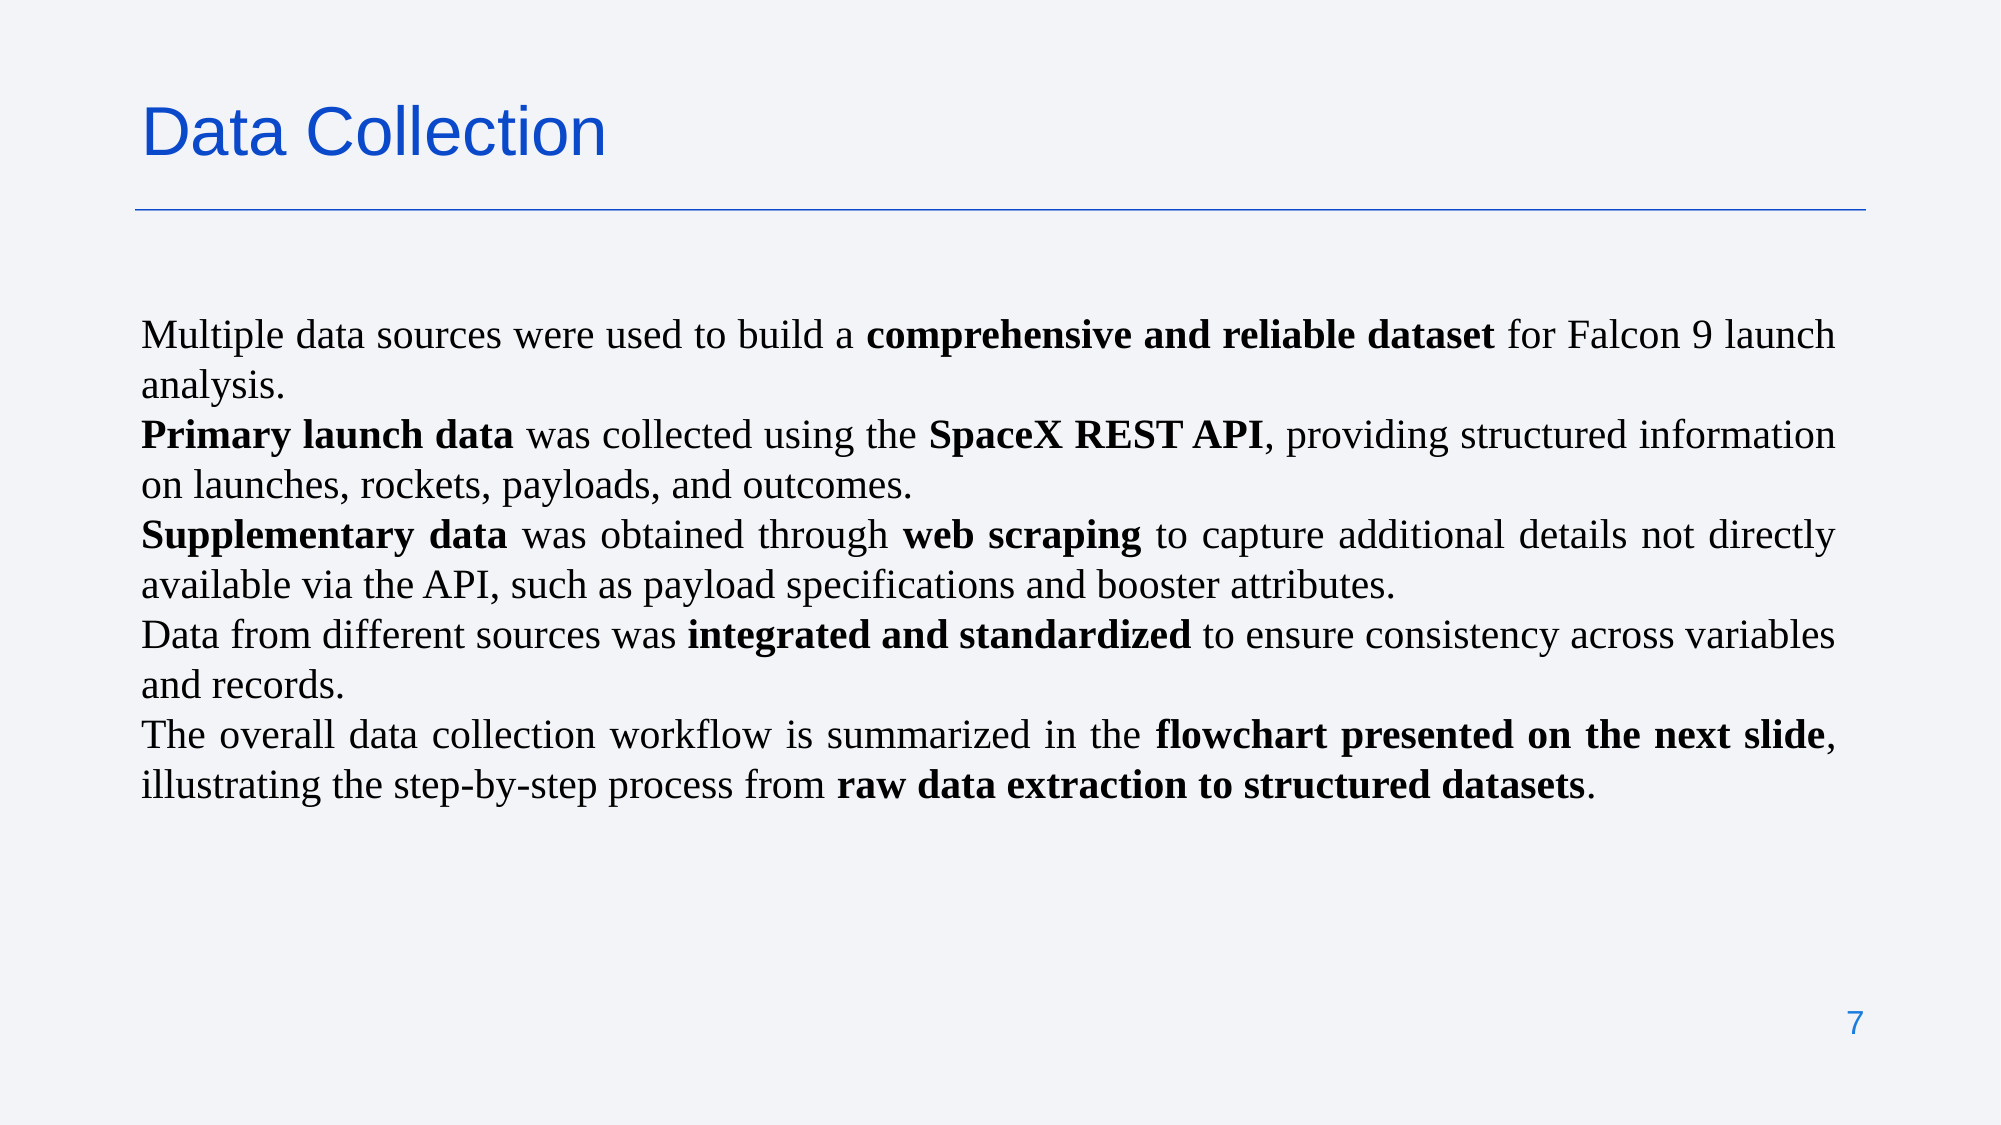

Data Collection
Multiple data sources were used to build a comprehensive and reliable dataset for Falcon 9 launch analysis.
Primary launch data was collected using the SpaceX REST API, providing structured information on launches, rockets, payloads, and outcomes.
Supplementary data was obtained through web scraping to capture additional details not directly available via the API, such as payload specifications and booster attributes.
Data from different sources was integrated and standardized to ensure consistency across variables and records.
The overall data collection workflow is summarized in the flowchart presented on the next slide, illustrating the step-by-step process from raw data extraction to structured datasets.
7